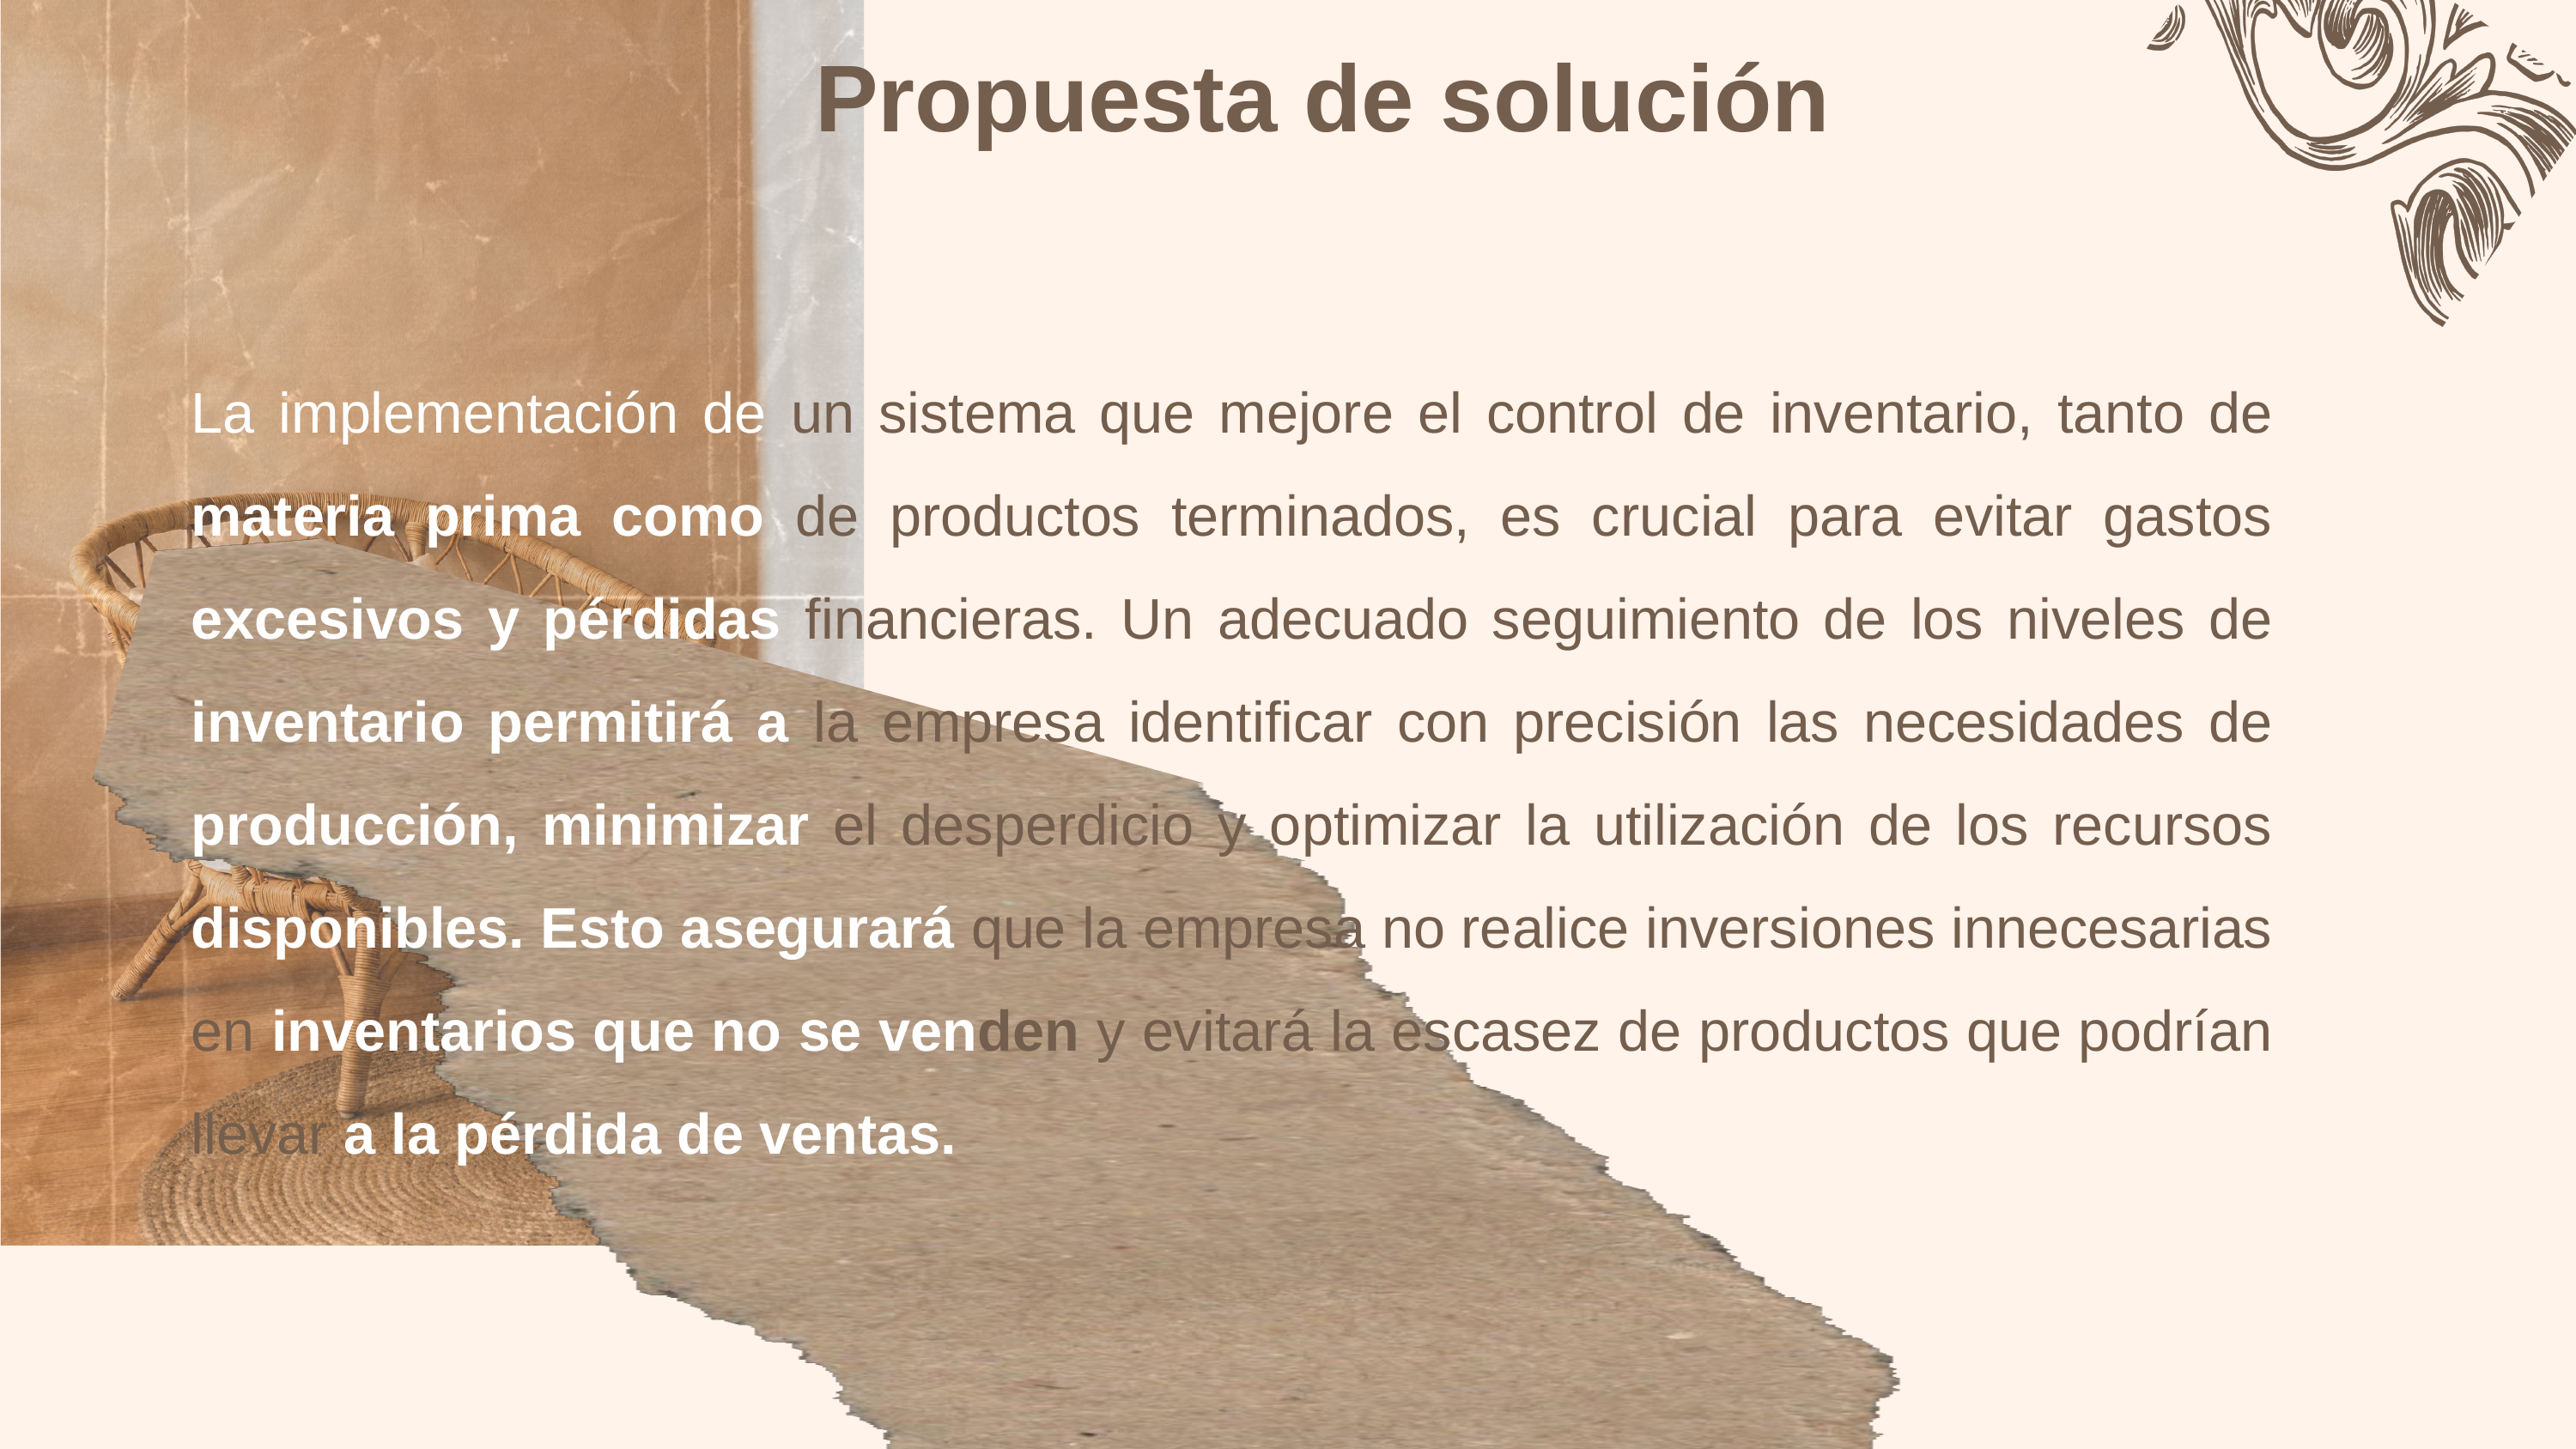

Propuesta de solución

La implementación de un sistema que mejore el control de inventario, tanto de materia prima como de productos terminados, es crucial para evitar gastos excesivos y pérdidas financieras. Un adecuado seguimiento de los niveles de inventario permitirá a la empresa identificar con precisión las necesidades de producción, minimizar el desperdicio y optimizar la utilización de los recursos disponibles. Esto asegurará que la empresa no realice inversiones innecesarias en inventarios que no se venden y evitará la escasez de productos que podrían llevar a la pérdida de ventas.